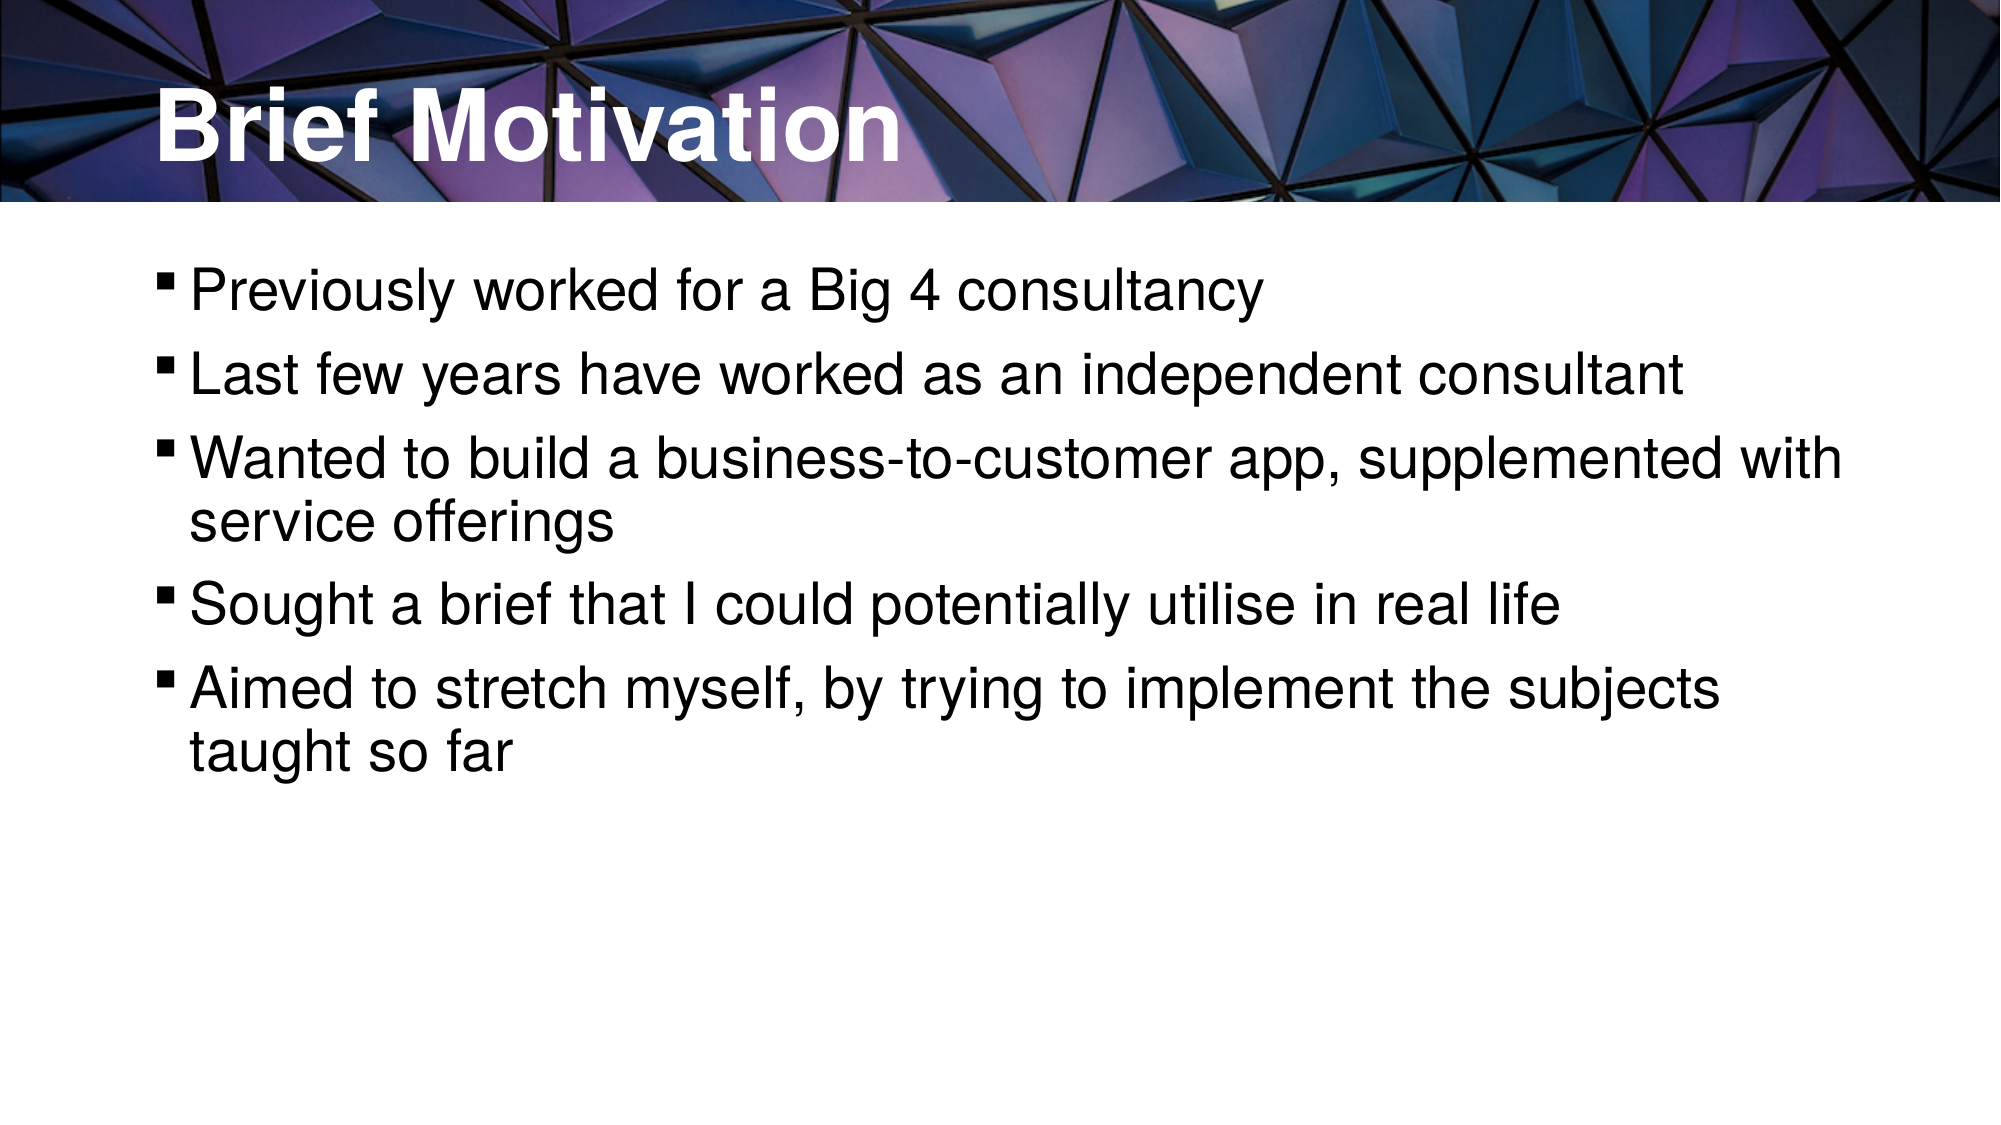

# Brief Motivation
Previously worked for a Big 4 consultancy
Last few years have worked as an independent consultant
Wanted to build a business-to-customer app, supplemented with service offerings
Sought a brief that I could potentially utilise in real life
Aimed to stretch myself, by trying to implement the subjects taught so far